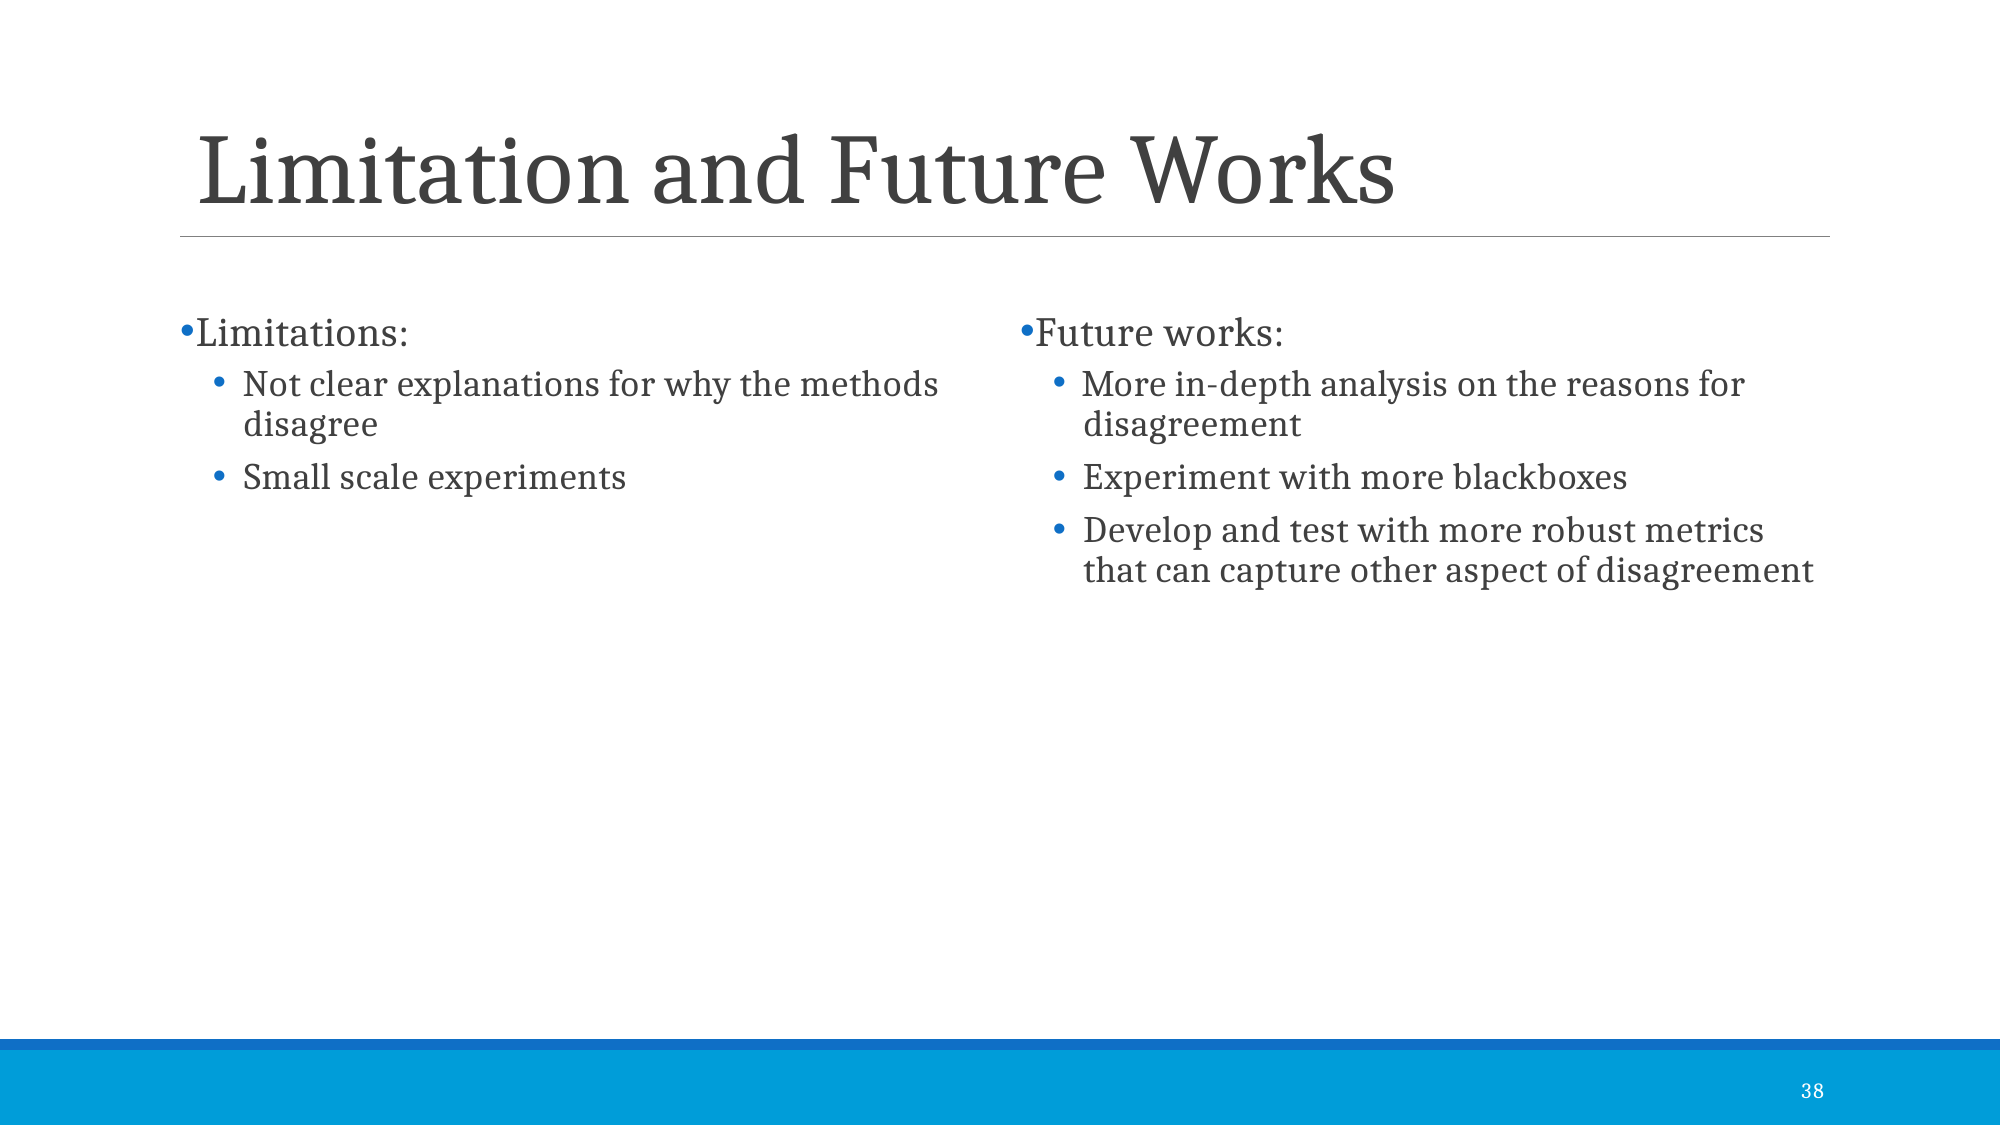

# Limitation and Future Works
Limitations:
Not clear explanations for why the methods disagree
Small scale experiments
Future works:
More in-depth analysis on the reasons for disagreement
Experiment with more blackboxes
Develop and test with more robust metrics that can capture other aspect of disagreement
38